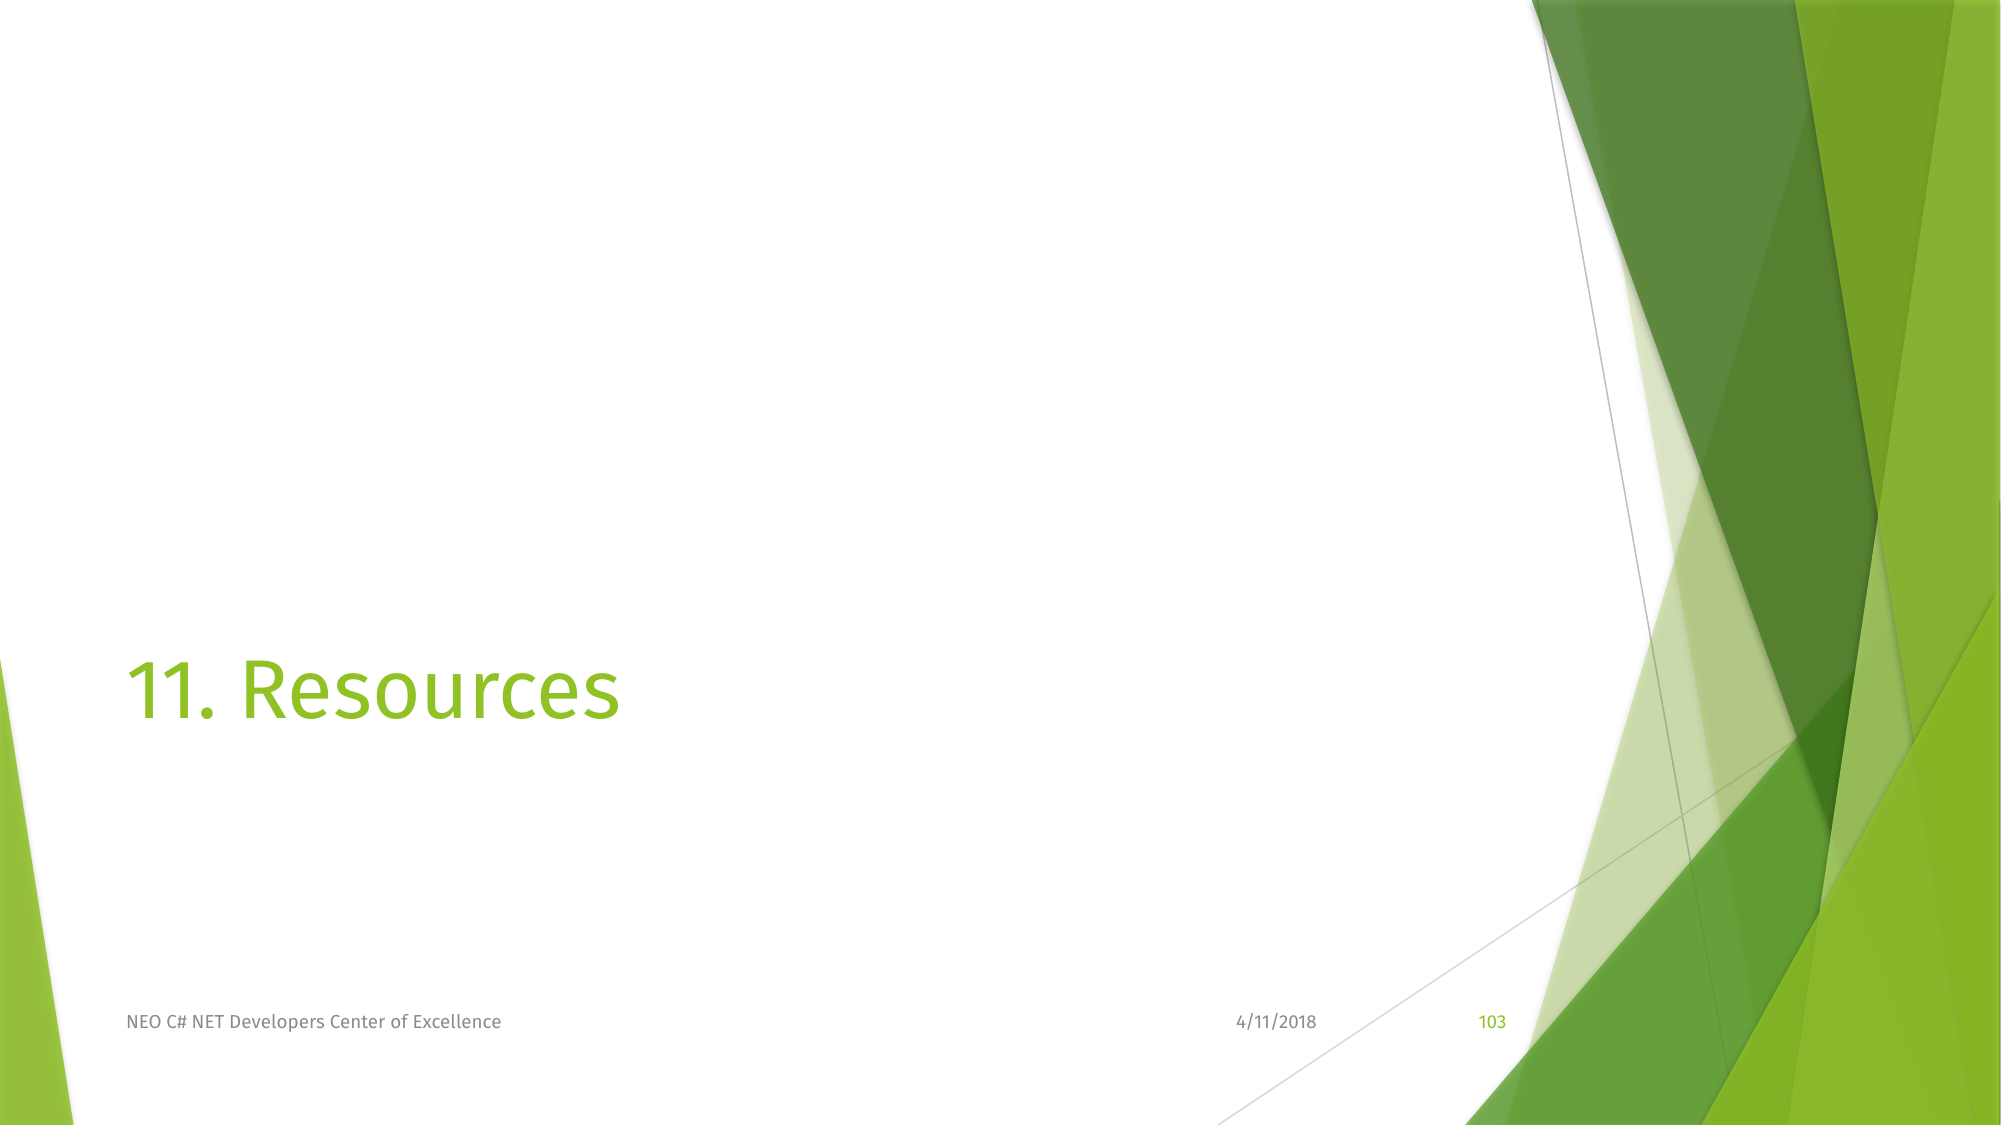

# 11. Resources

NEO C# NET Developers Center of Excellence
4/11/2018
103